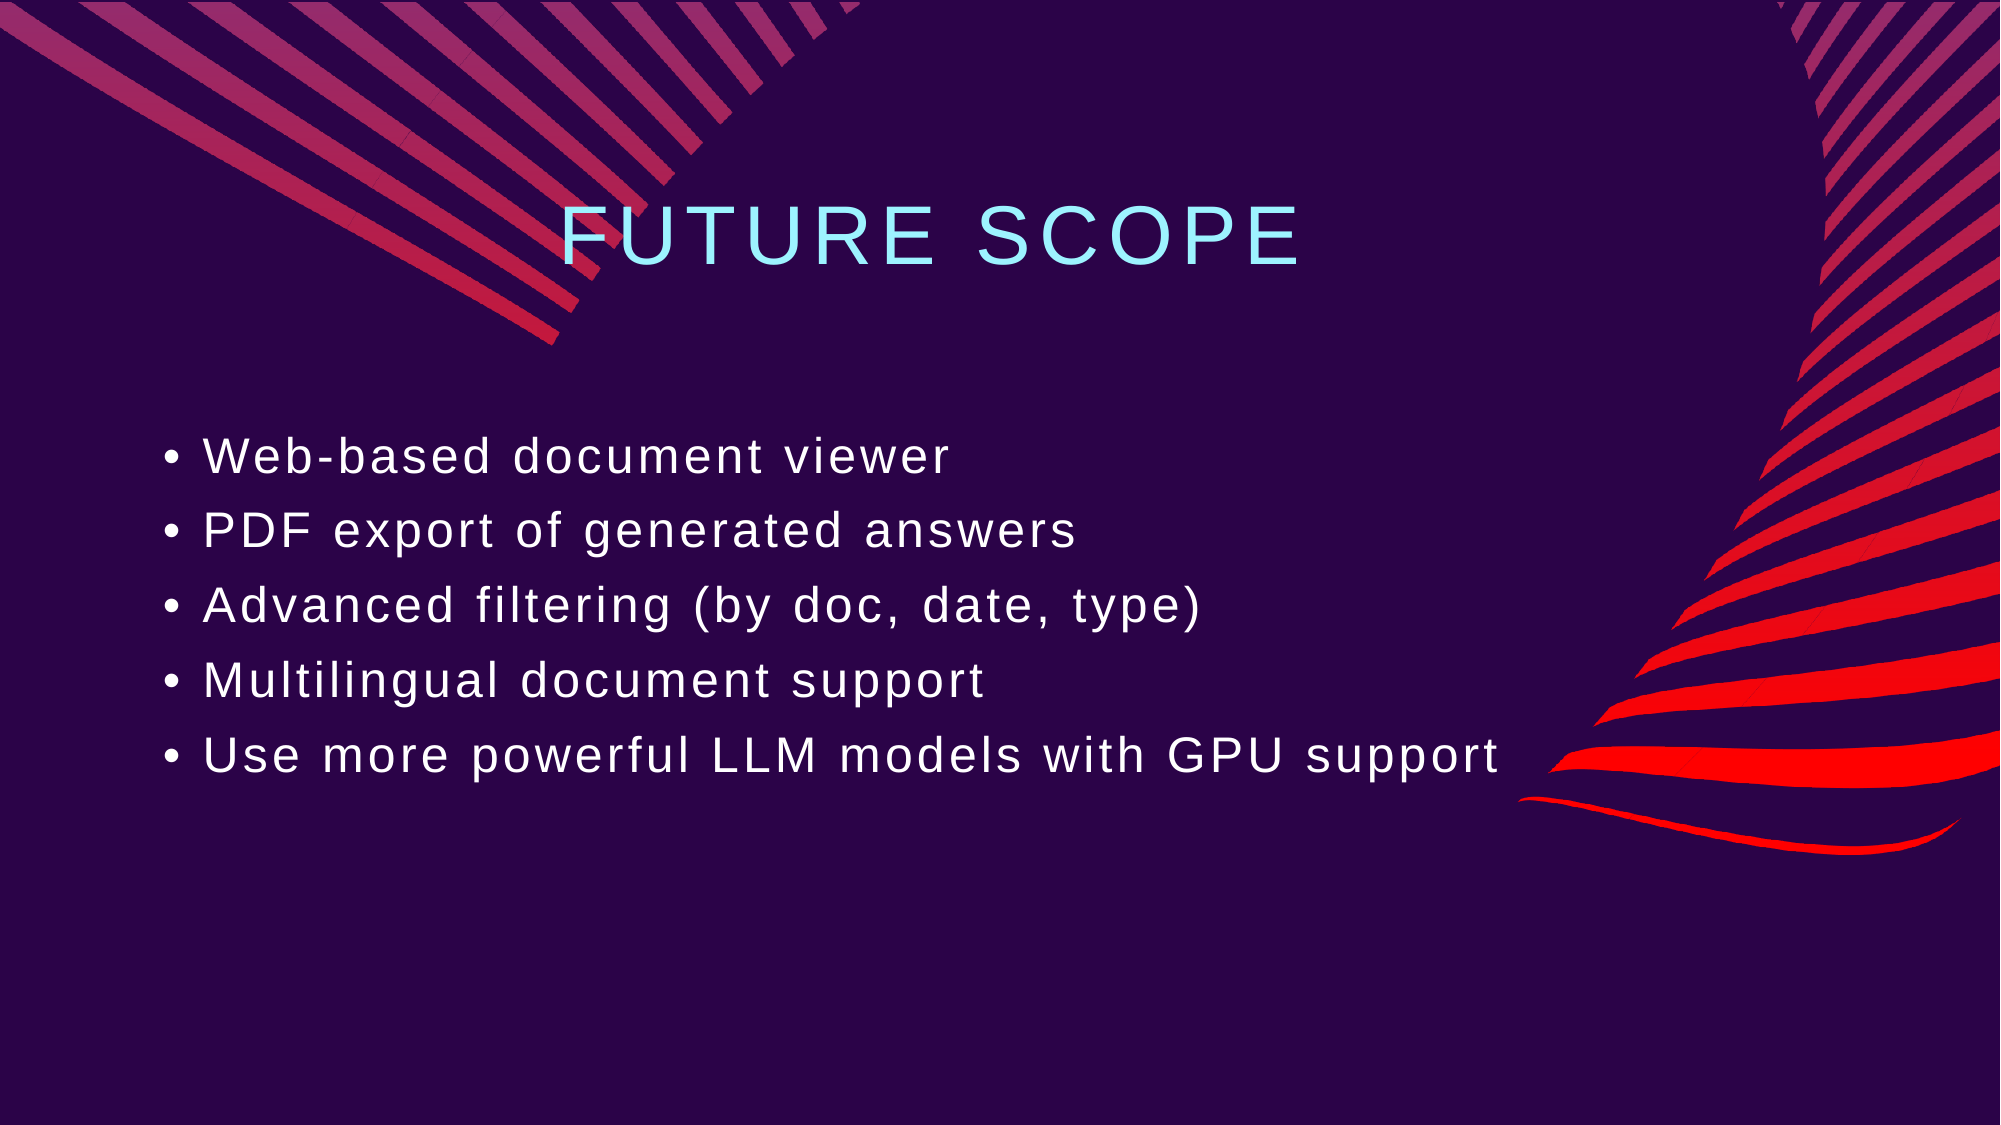

# FUTURE SCOPE
• Web-based document viewer
• PDF export of generated answers
• Advanced filtering (by doc, date, type)
• Multilingual document support
• Use more powerful LLM models with GPU support